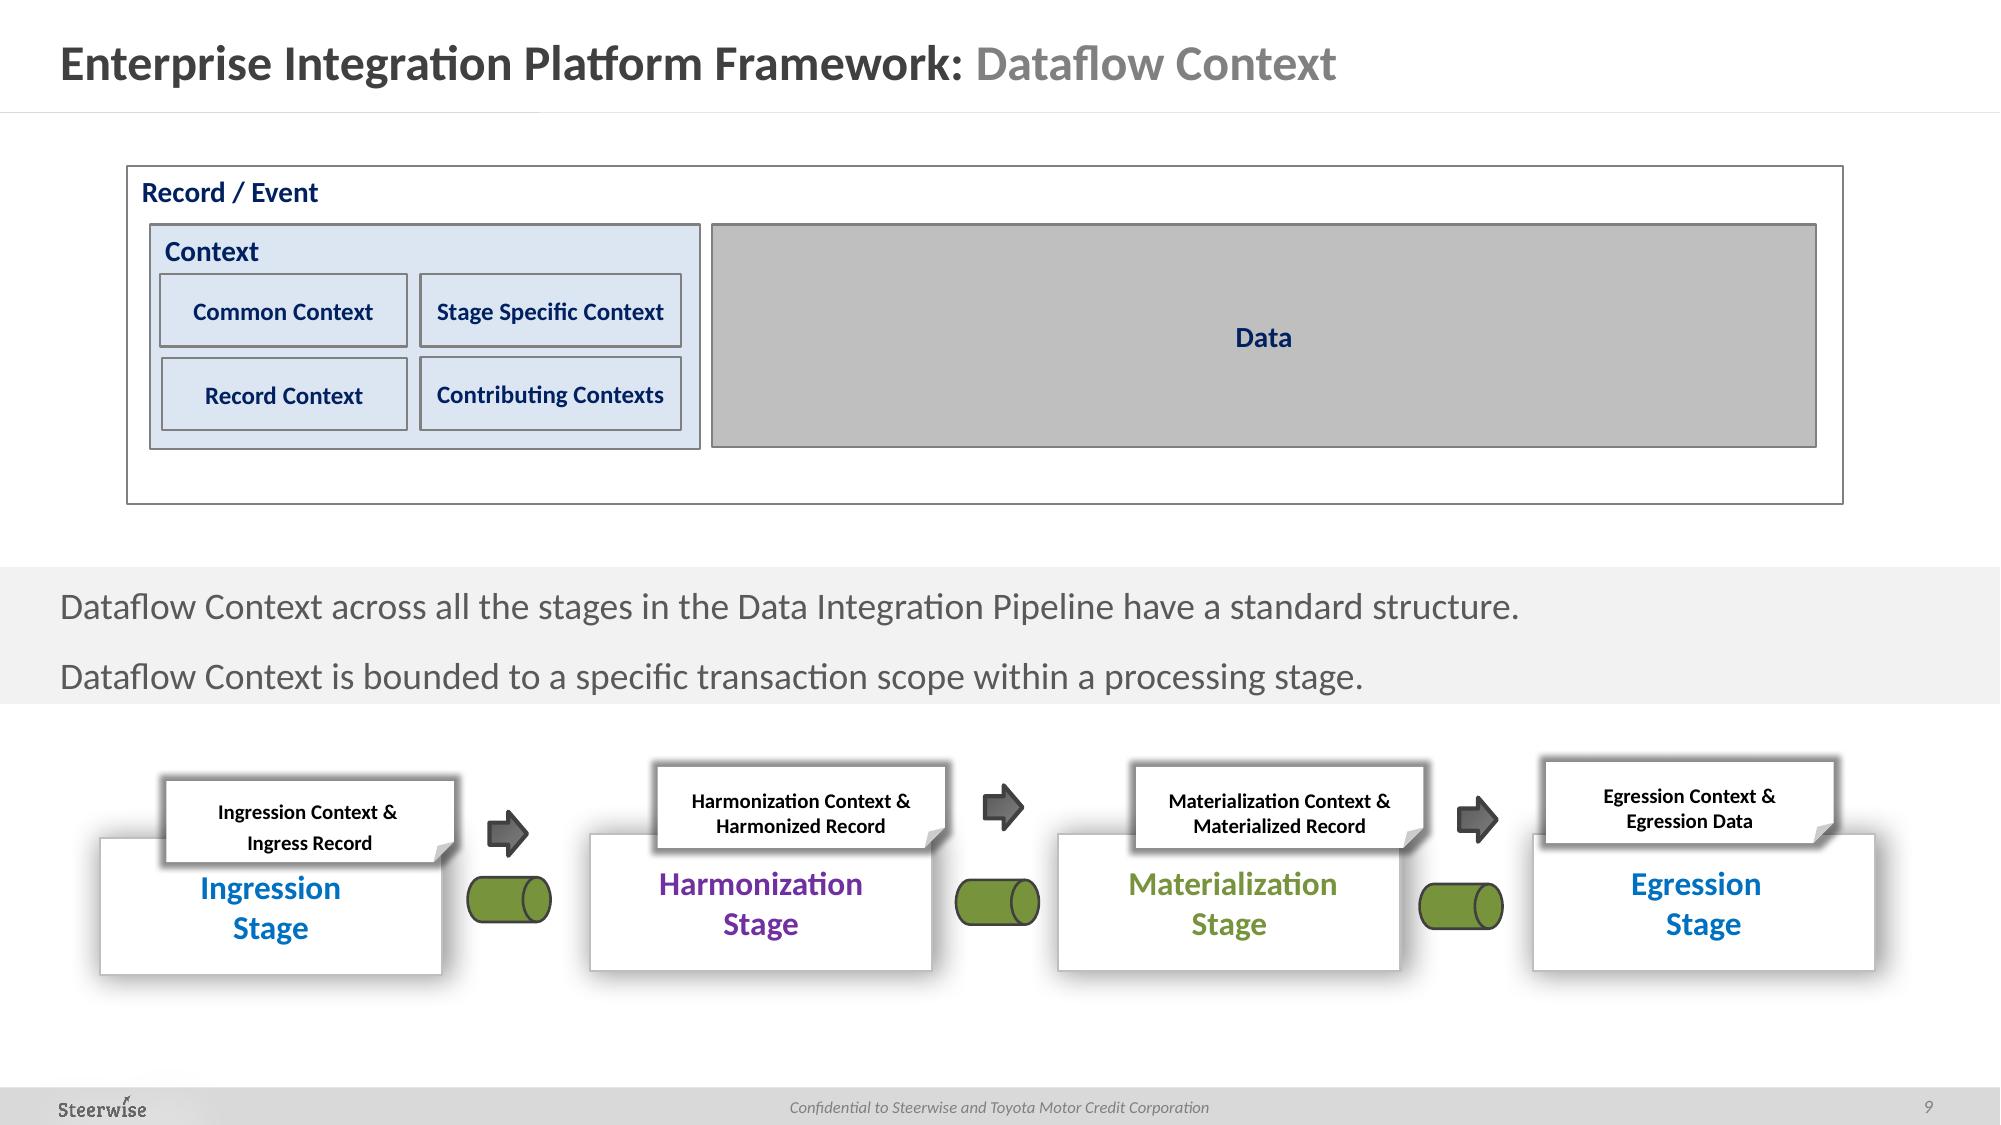

# Enterprise Integration Platform Framework: Dataflow Context

Record / Event
Context
Data
Common Context
Stage Specific Context
Contributing Contexts
Record Context
Dataflow Context across all the stages in the Data Integration Pipeline have a standard structure.
Dataflow Context is bounded to a specific transaction scope within a processing stage.
Egression Context & Egression Data
Harmonization Context & Harmonized Record
Materialization Context & Materialized Record
Ingression Context &
Ingress Record

Egression   Stage
Harmonization Stage
 Materialization Stage
Ingression Stage

9